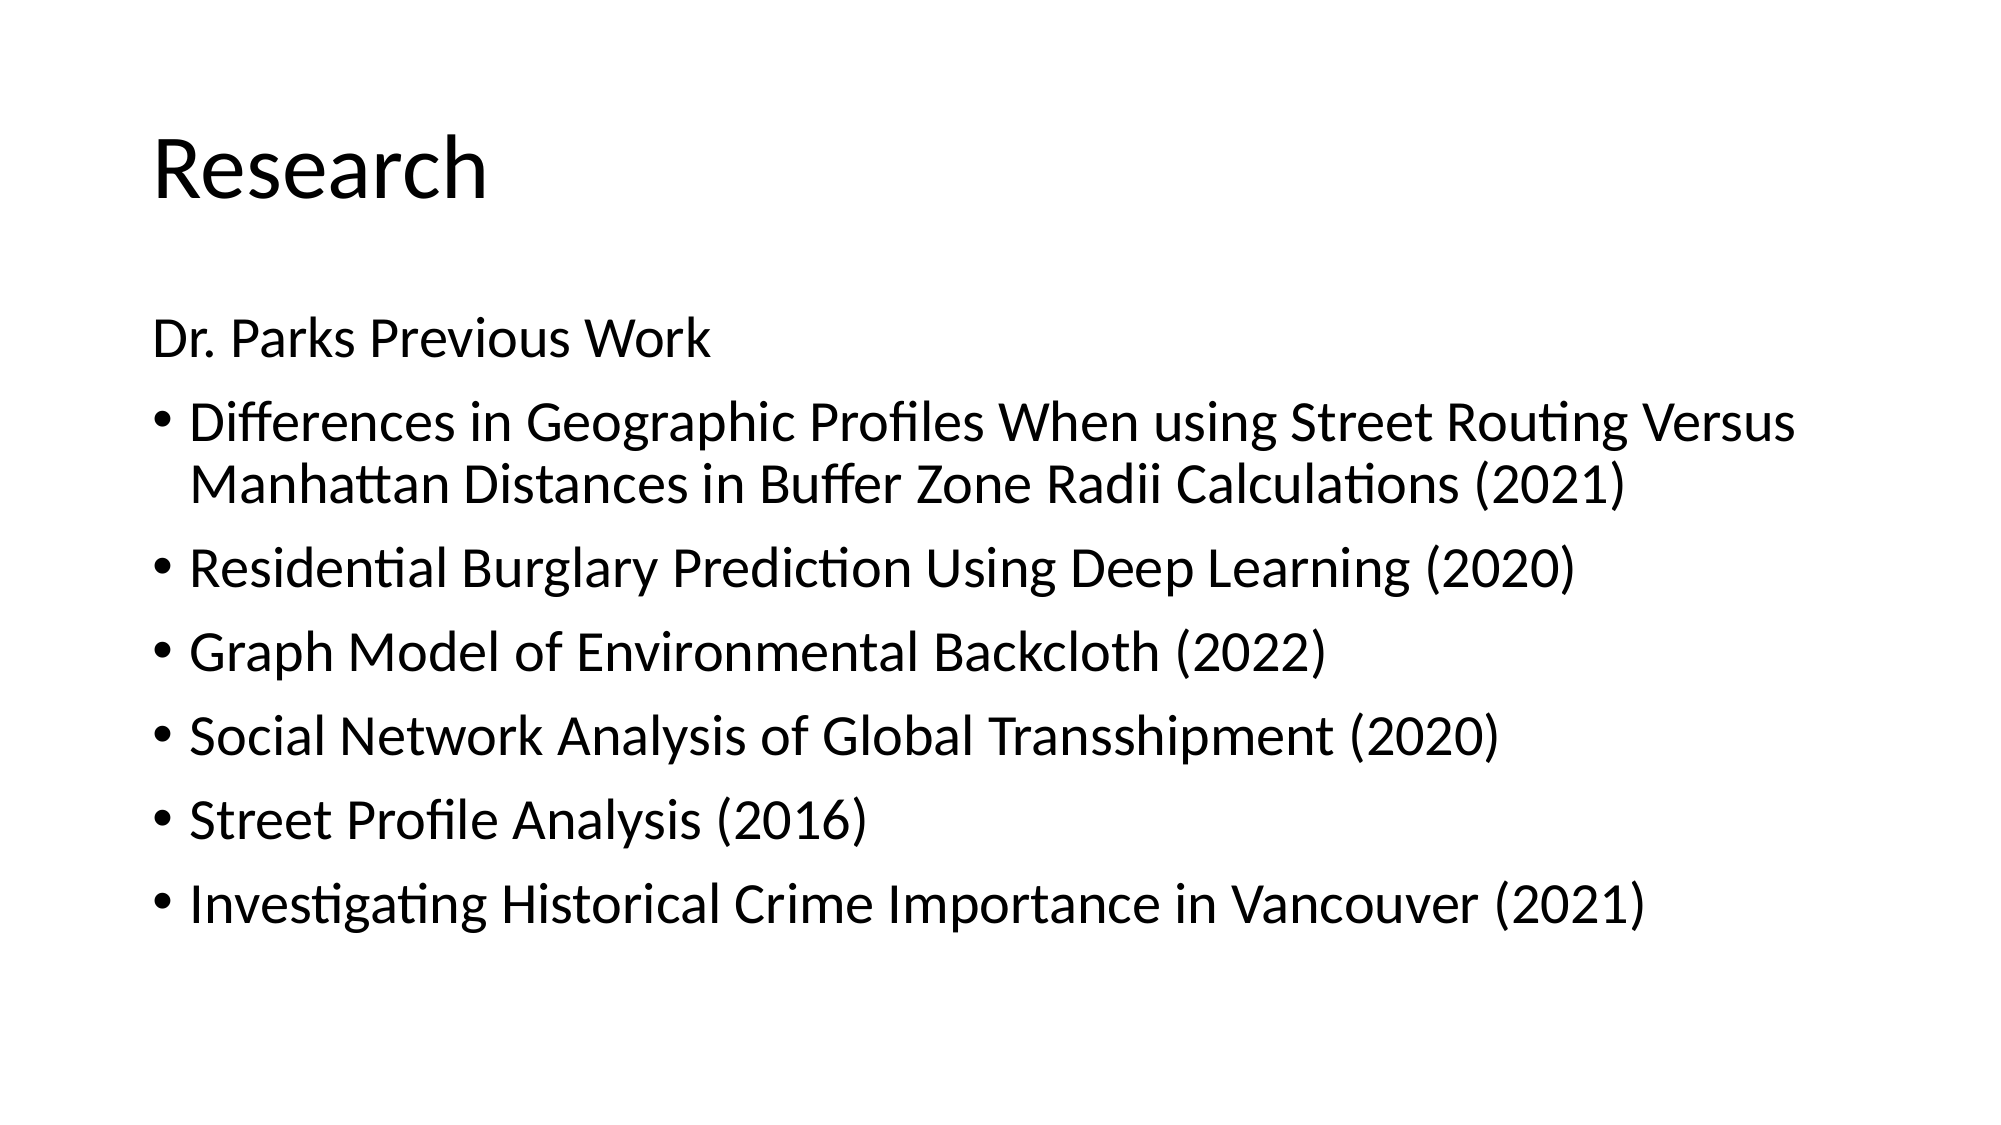

# Research
Dr. Parks Previous Work
Differences in Geographic Profiles When using Street Routing Versus Manhattan Distances in Buffer Zone Radii Calculations (2021)
Residential Burglary Prediction Using Deep Learning (2020)
Graph Model of Environmental Backcloth (2022)
Social Network Analysis of Global Transshipment (2020)
Street Profile Analysis (2016)
Investigating Historical Crime Importance in Vancouver (2021)